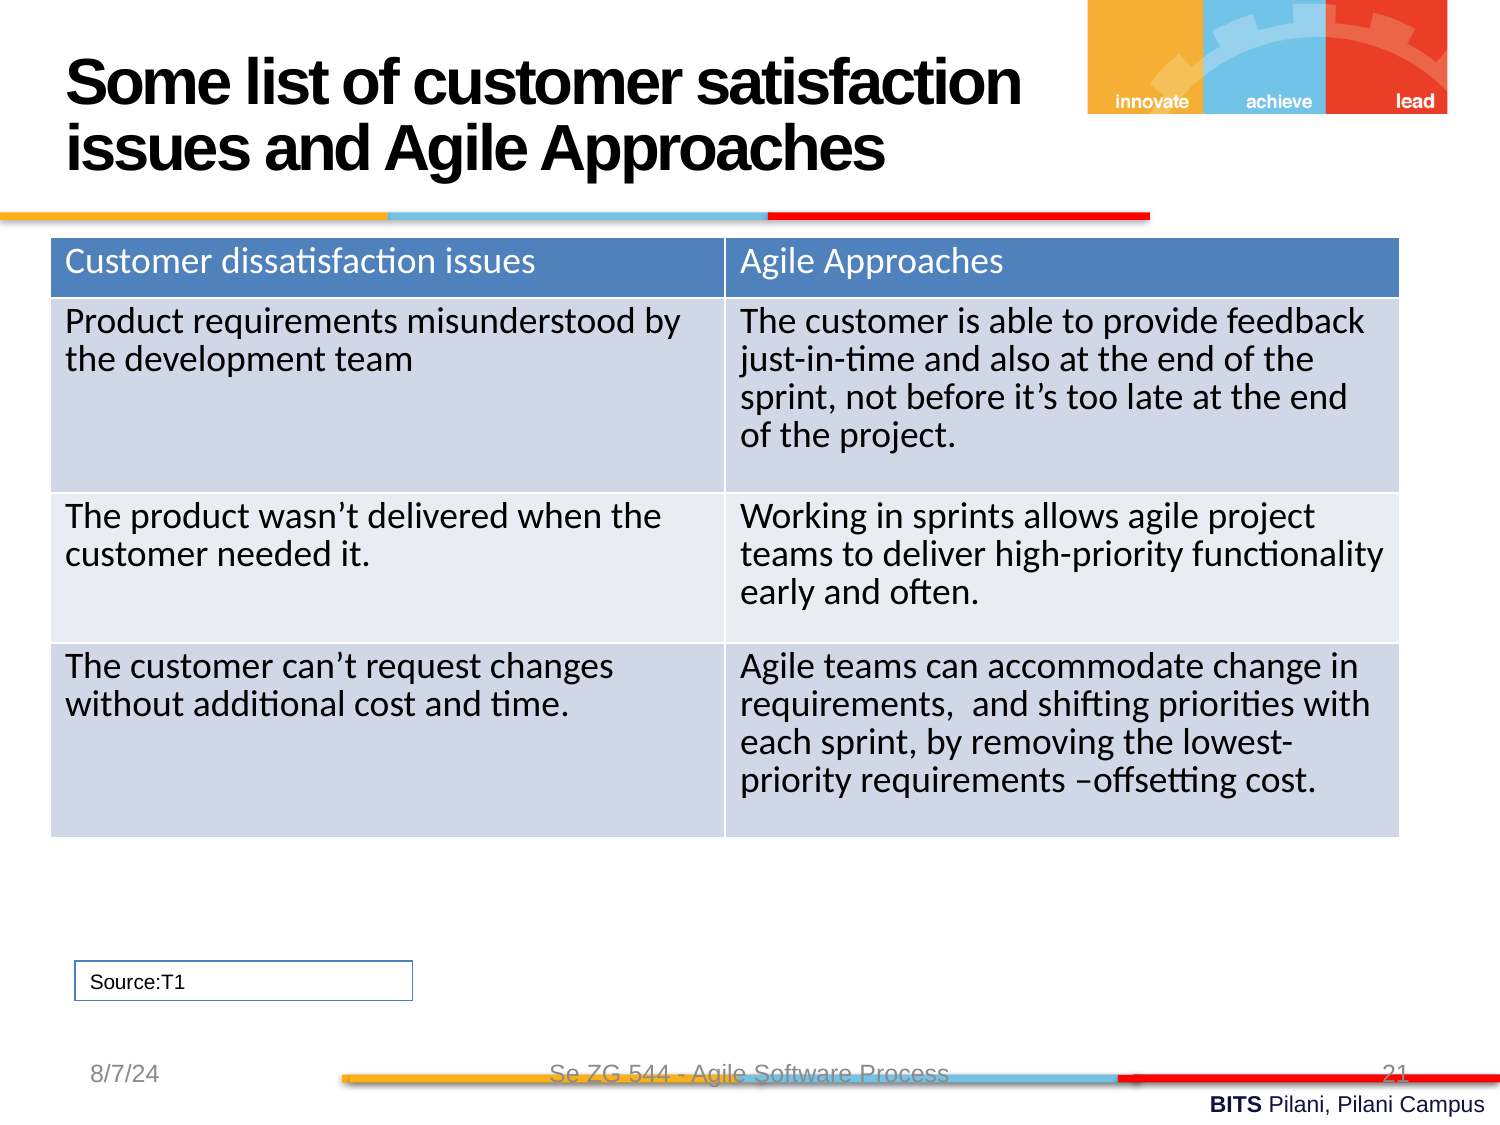

Some list of customer satisfaction issues and Agile Approaches
| Customer dissatisfaction issues | Agile Approaches |
| --- | --- |
| Product requirements misunderstood by the development team | The customer is able to provide feedback just-in-time and also at the end of the sprint, not before it’s too late at the end of the project. |
| The product wasn’t delivered when the customer needed it. | Working in sprints allows agile project teams to deliver high-priority functionality early and often. |
| The customer can’t request changes without additional cost and time. | Agile teams can accommodate change in requirements, and shifting priorities with each sprint, by removing the lowest-priority requirements –offsetting cost. |
Source:T1
8/7/24
Se ZG 544 - Agile Software Process
21